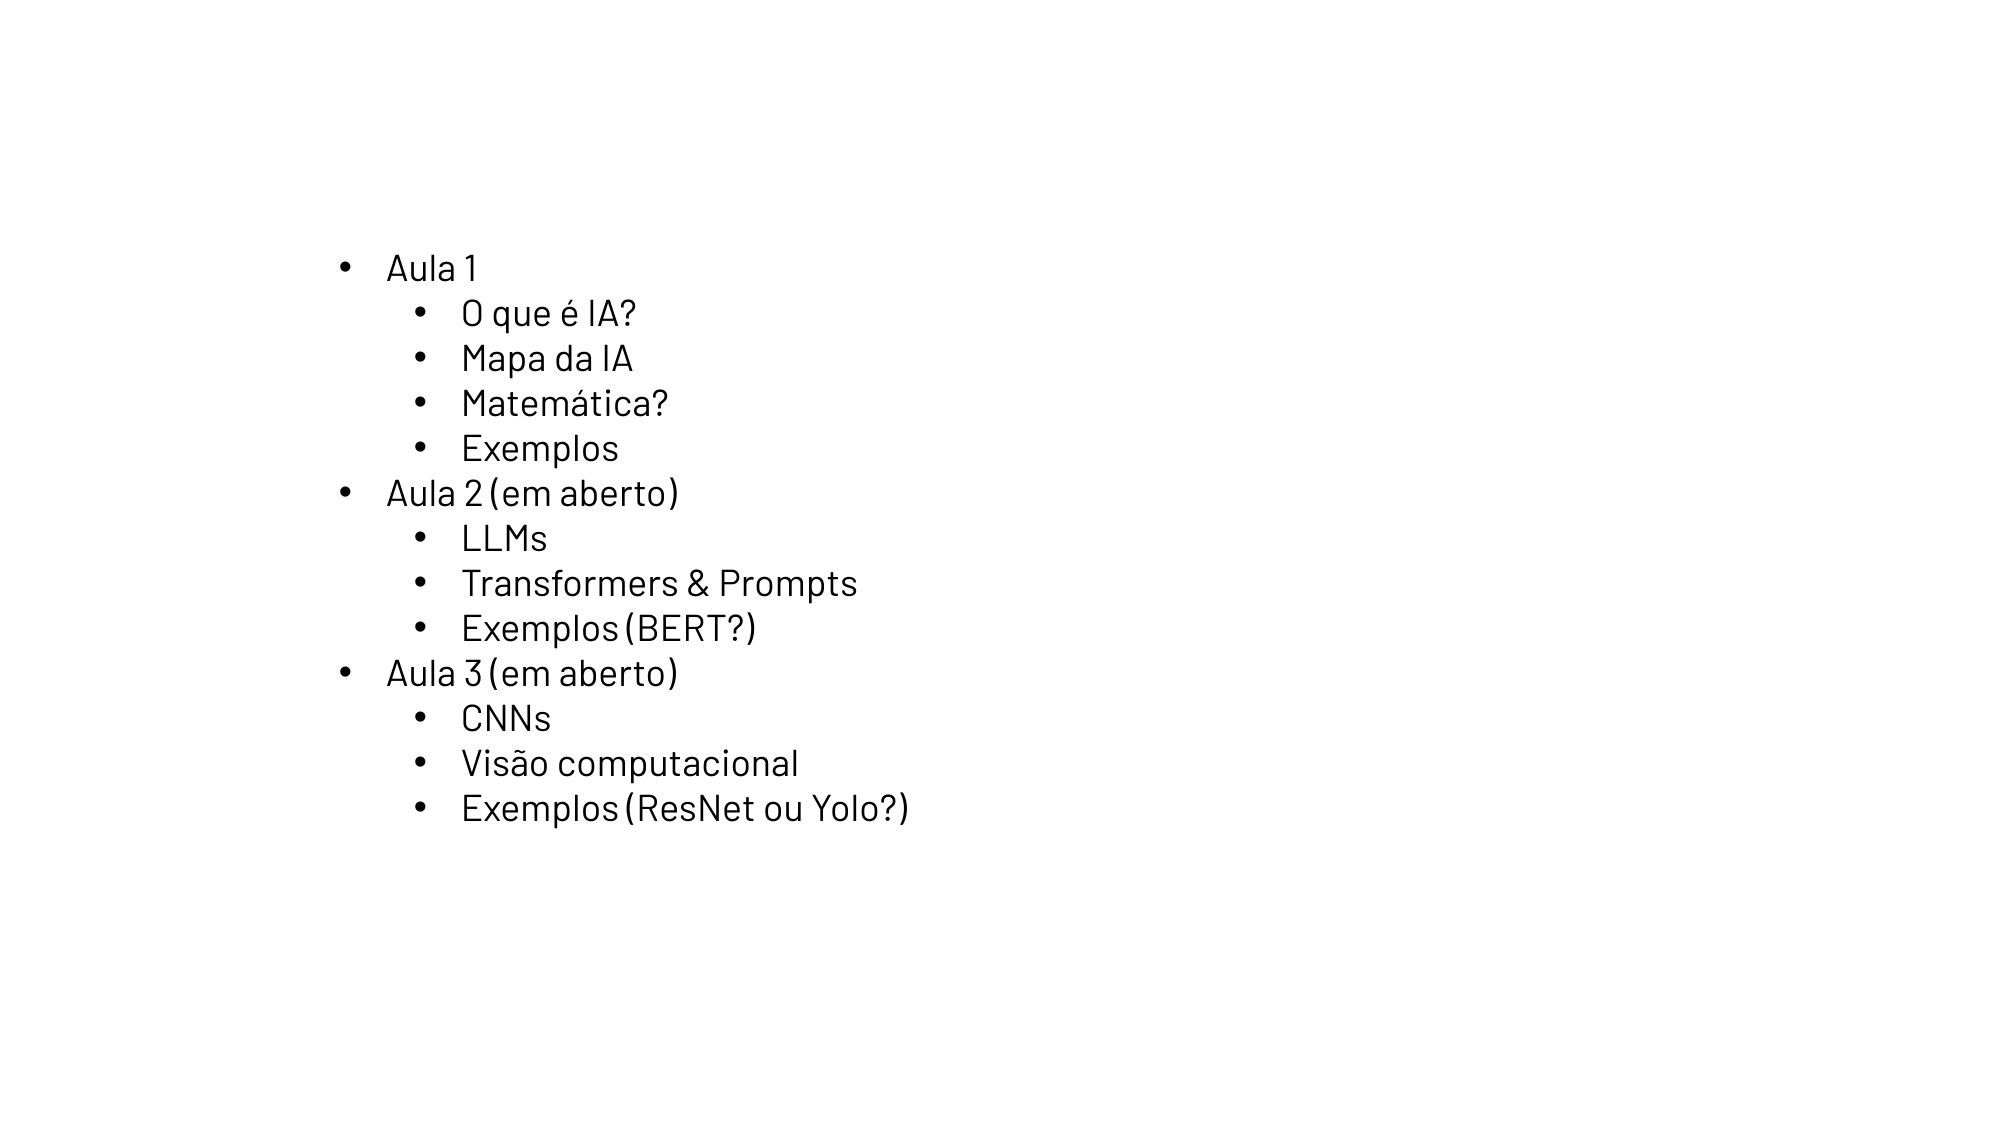

Aula 1
O que é IA?
Mapa da IA
Matemática?
Exemplos
Aula 2 (em aberto)
LLMs
Transformers & Prompts
Exemplos (BERT?)
Aula 3 (em aberto)
CNNs
Visão computacional
Exemplos (ResNet ou Yolo?)